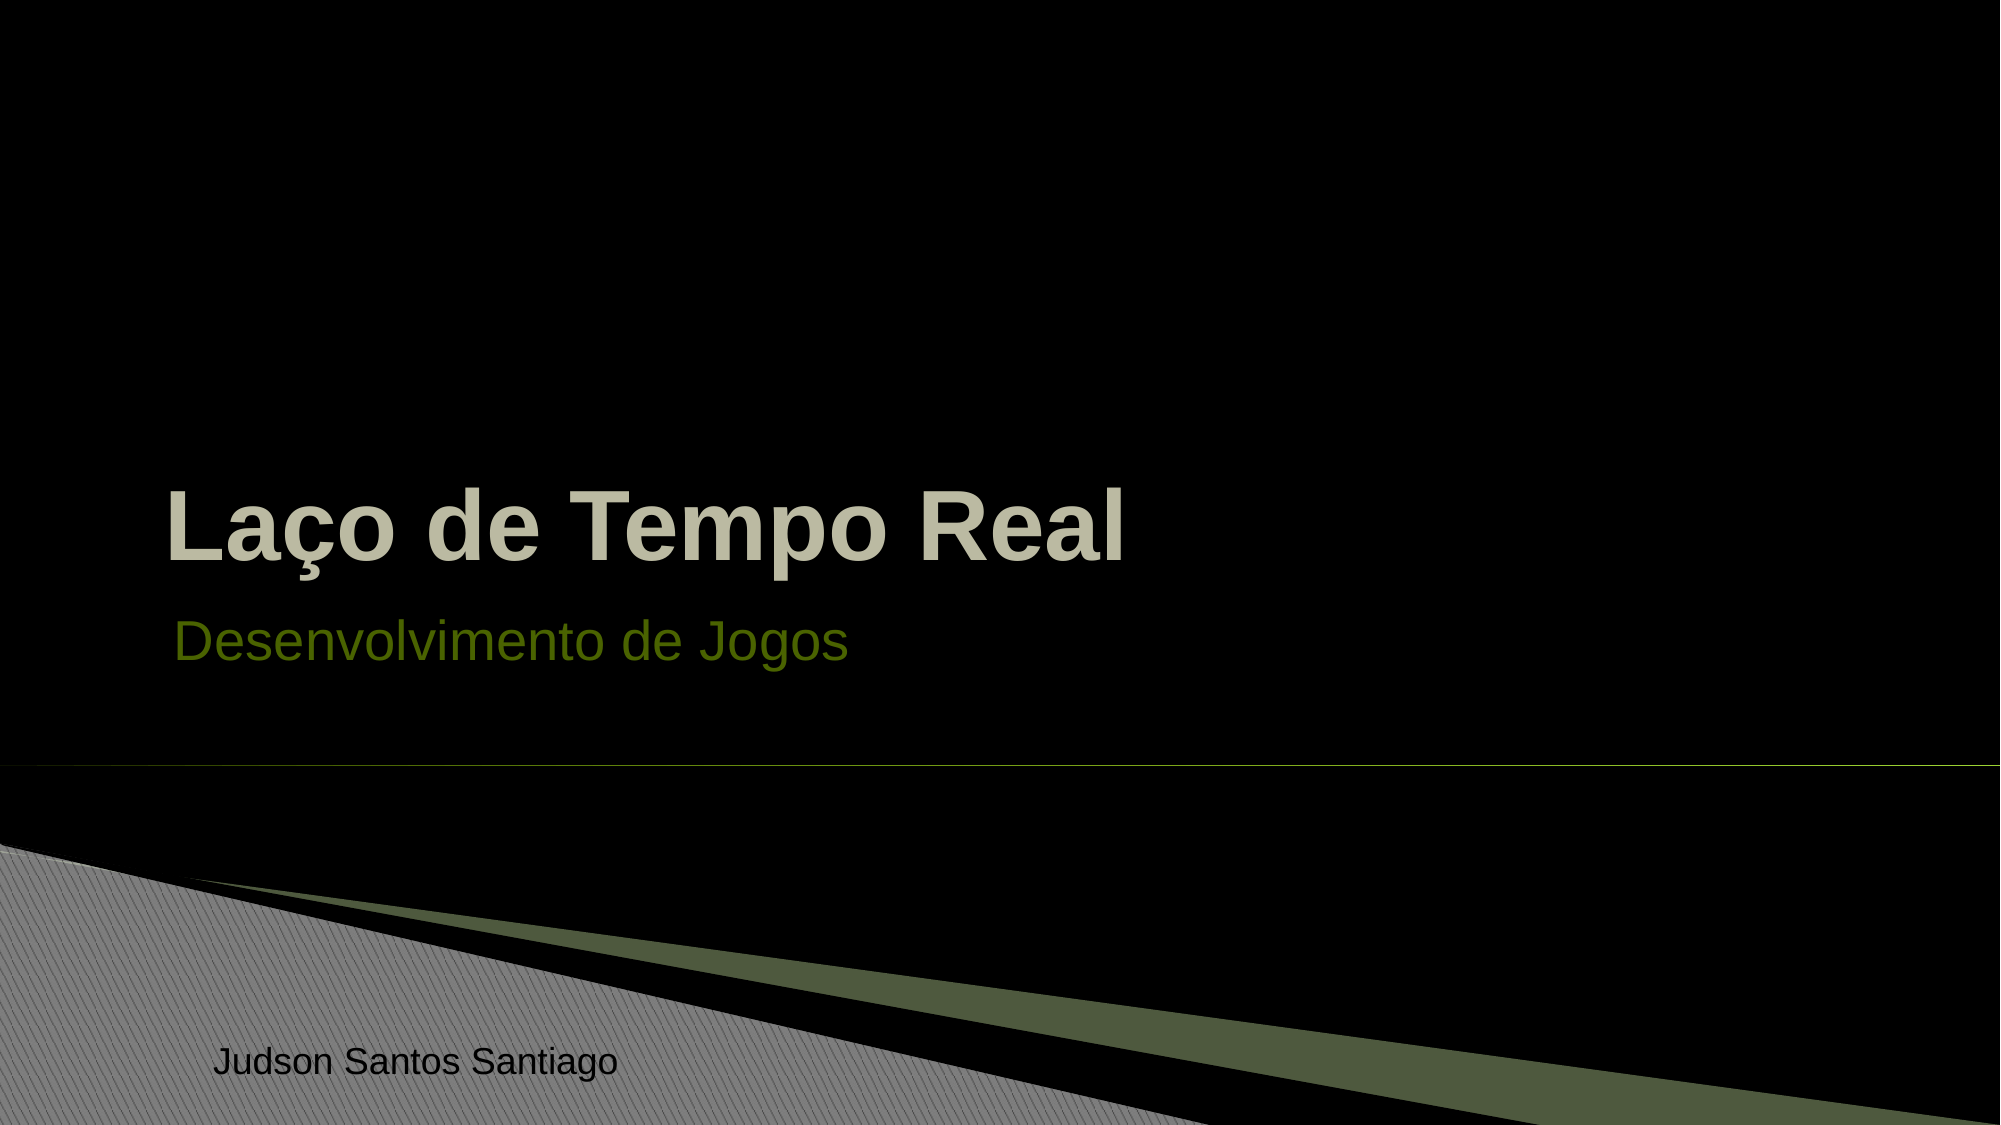

# Laço de Tempo Real
Desenvolvimento de Jogos